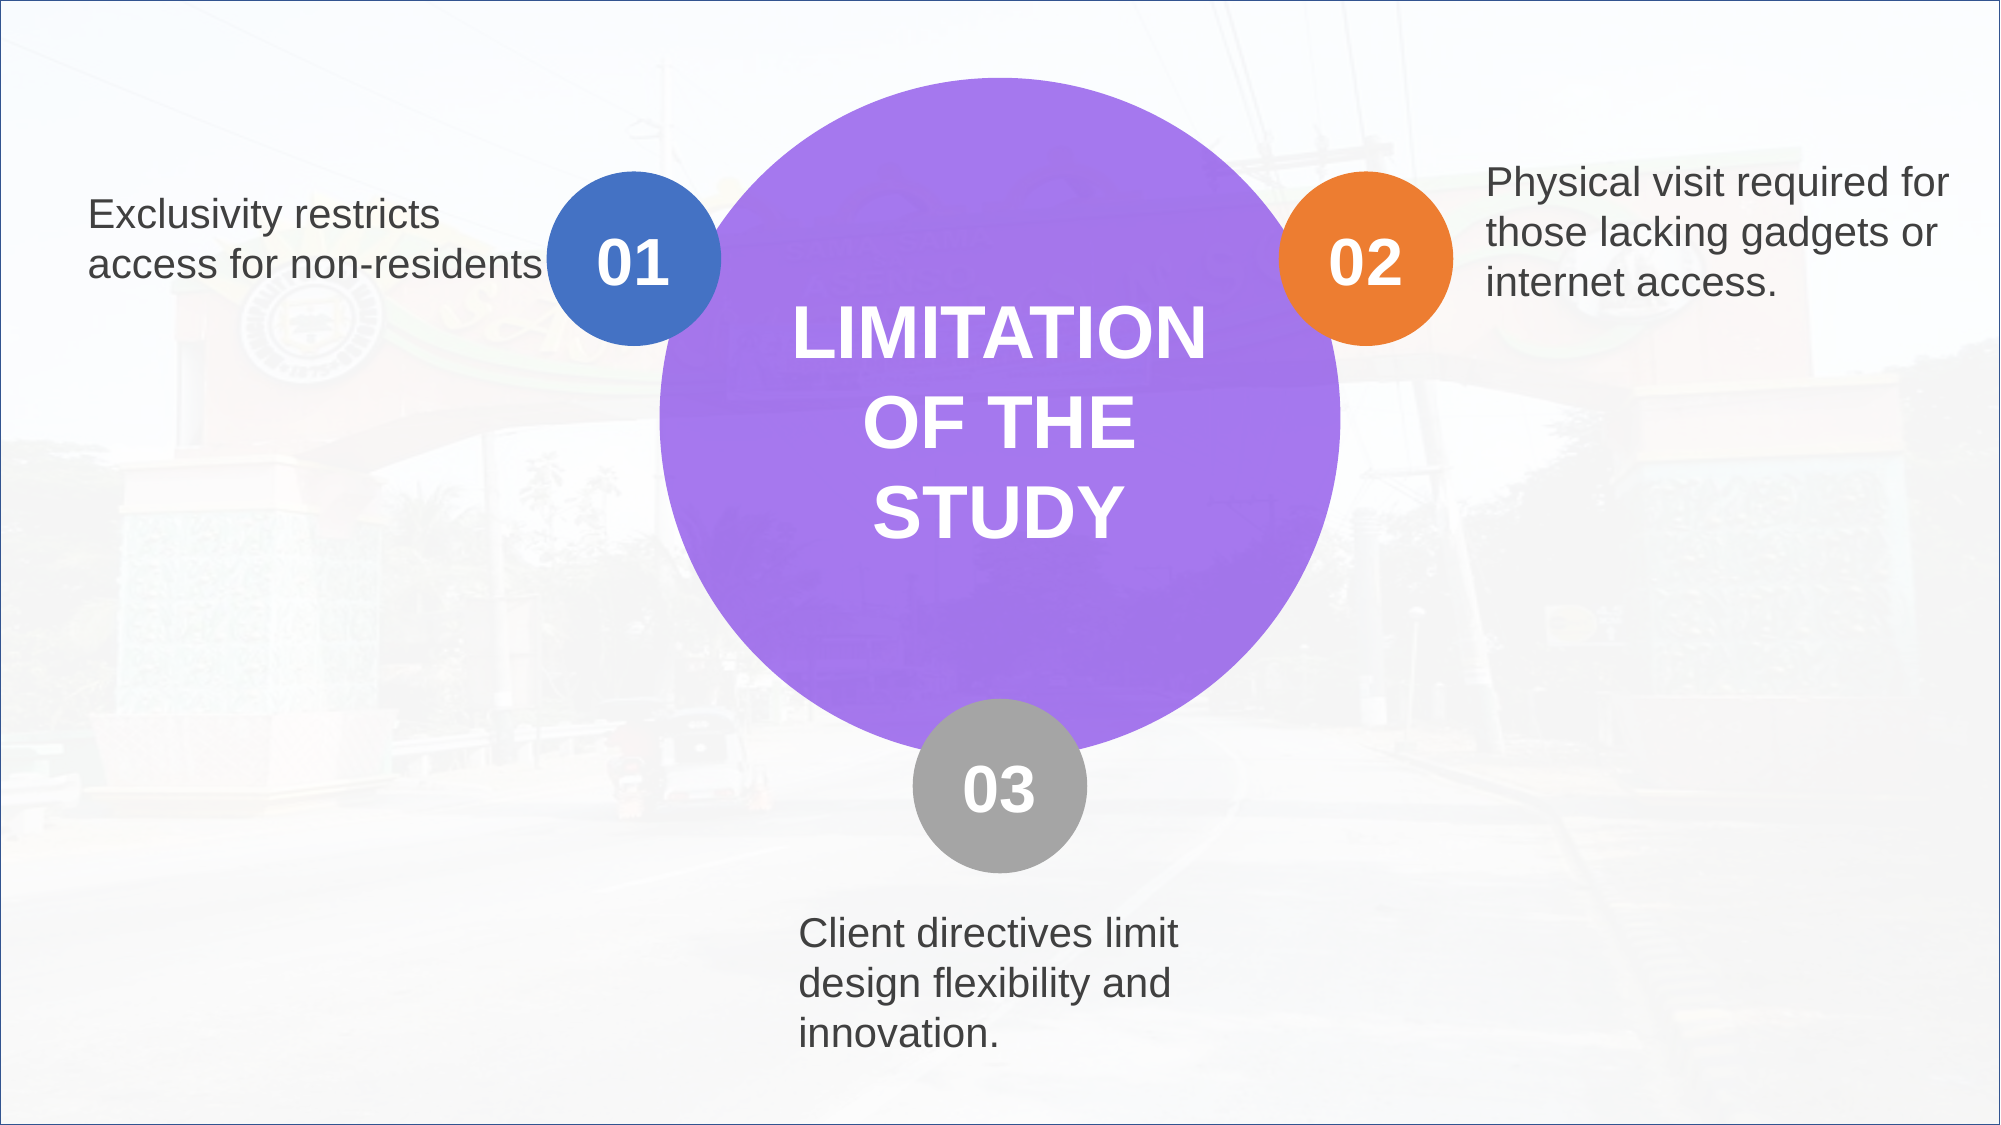

LIMITATION OF THE
STUDY
Physical visit required for those lacking gadgets or internet access.
01
02
Exclusivity restricts access for non-residents
03
Client directives limit design flexibility and innovation.